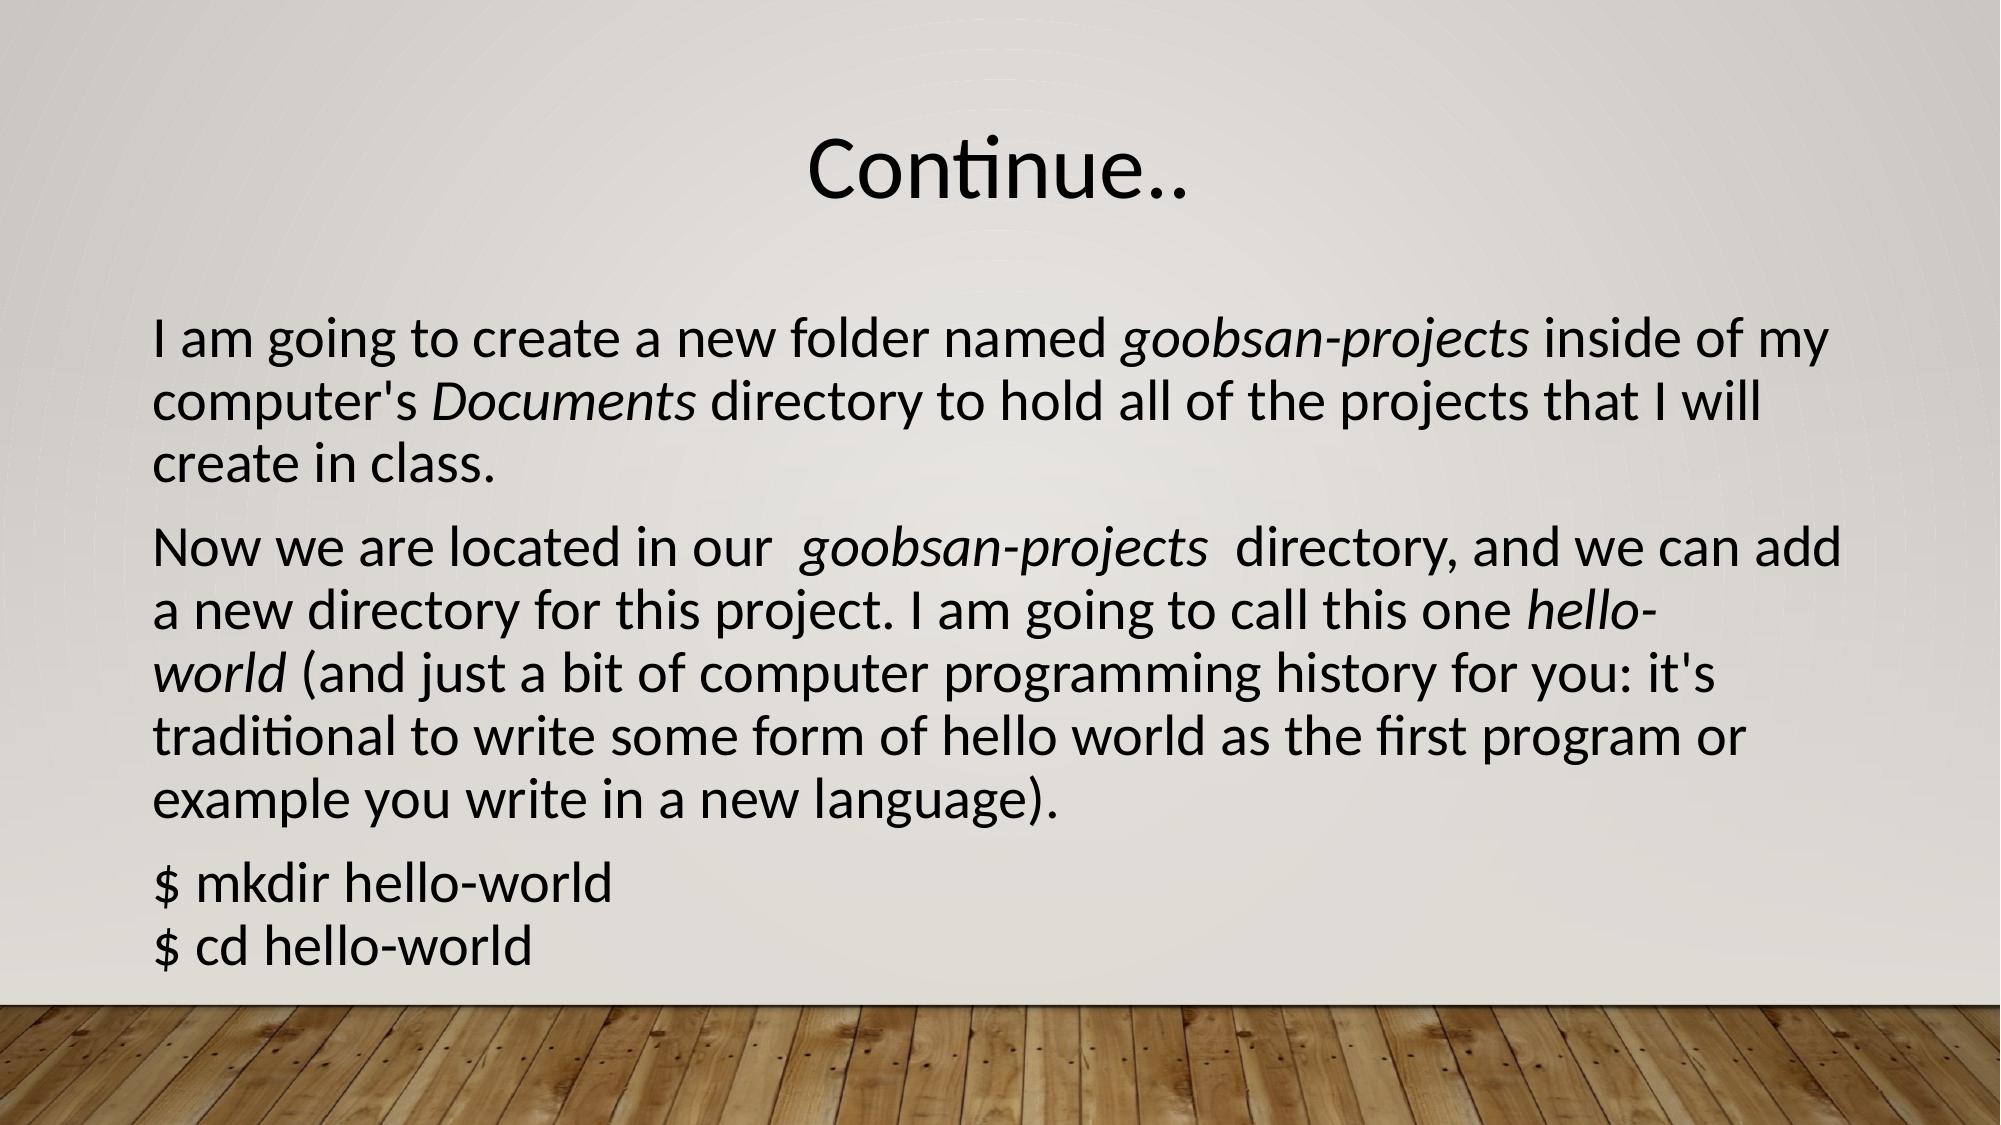

Continue..
I am going to create a new folder named goobsan-projects inside of my computer's Documents directory to hold all of the projects that I will create in class.
Now we are located in our  goobsan-projects  directory, and we can add a new directory for this project. I am going to call this one hello-world (and just a bit of computer programming history for you: it's traditional to write some form of hello world as the first program or example you write in a new language).
$ mkdir hello-world
$ cd hello-world